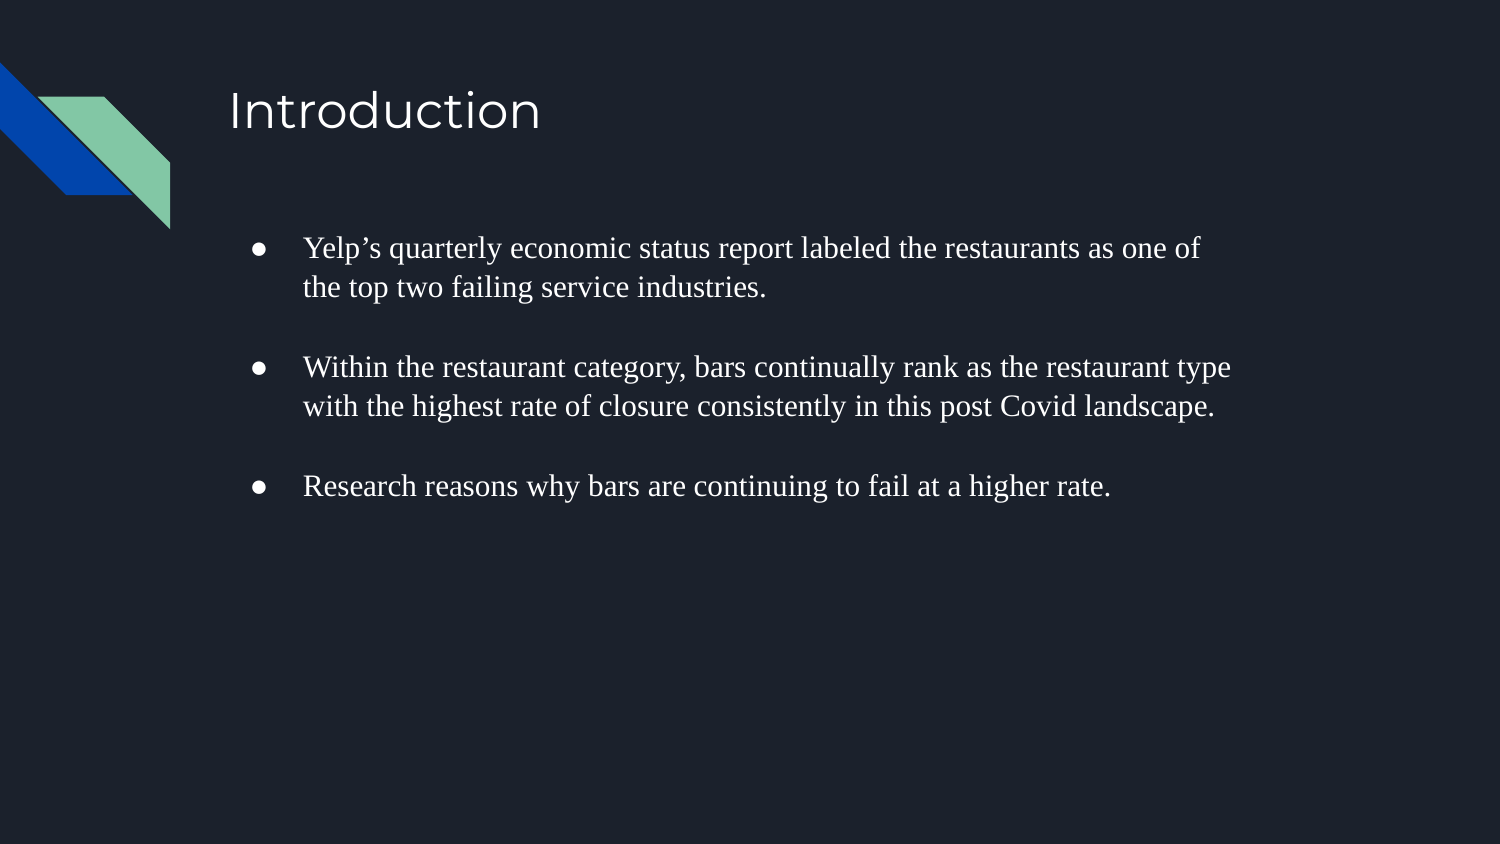

# Introduction
Yelp’s quarterly economic status report labeled the restaurants as one of the top two failing service industries.

Within the restaurant category, bars continually rank as the restaurant type with the highest rate of closure consistently in this post Covid landscape.

Research reasons why bars are continuing to fail at a higher rate.